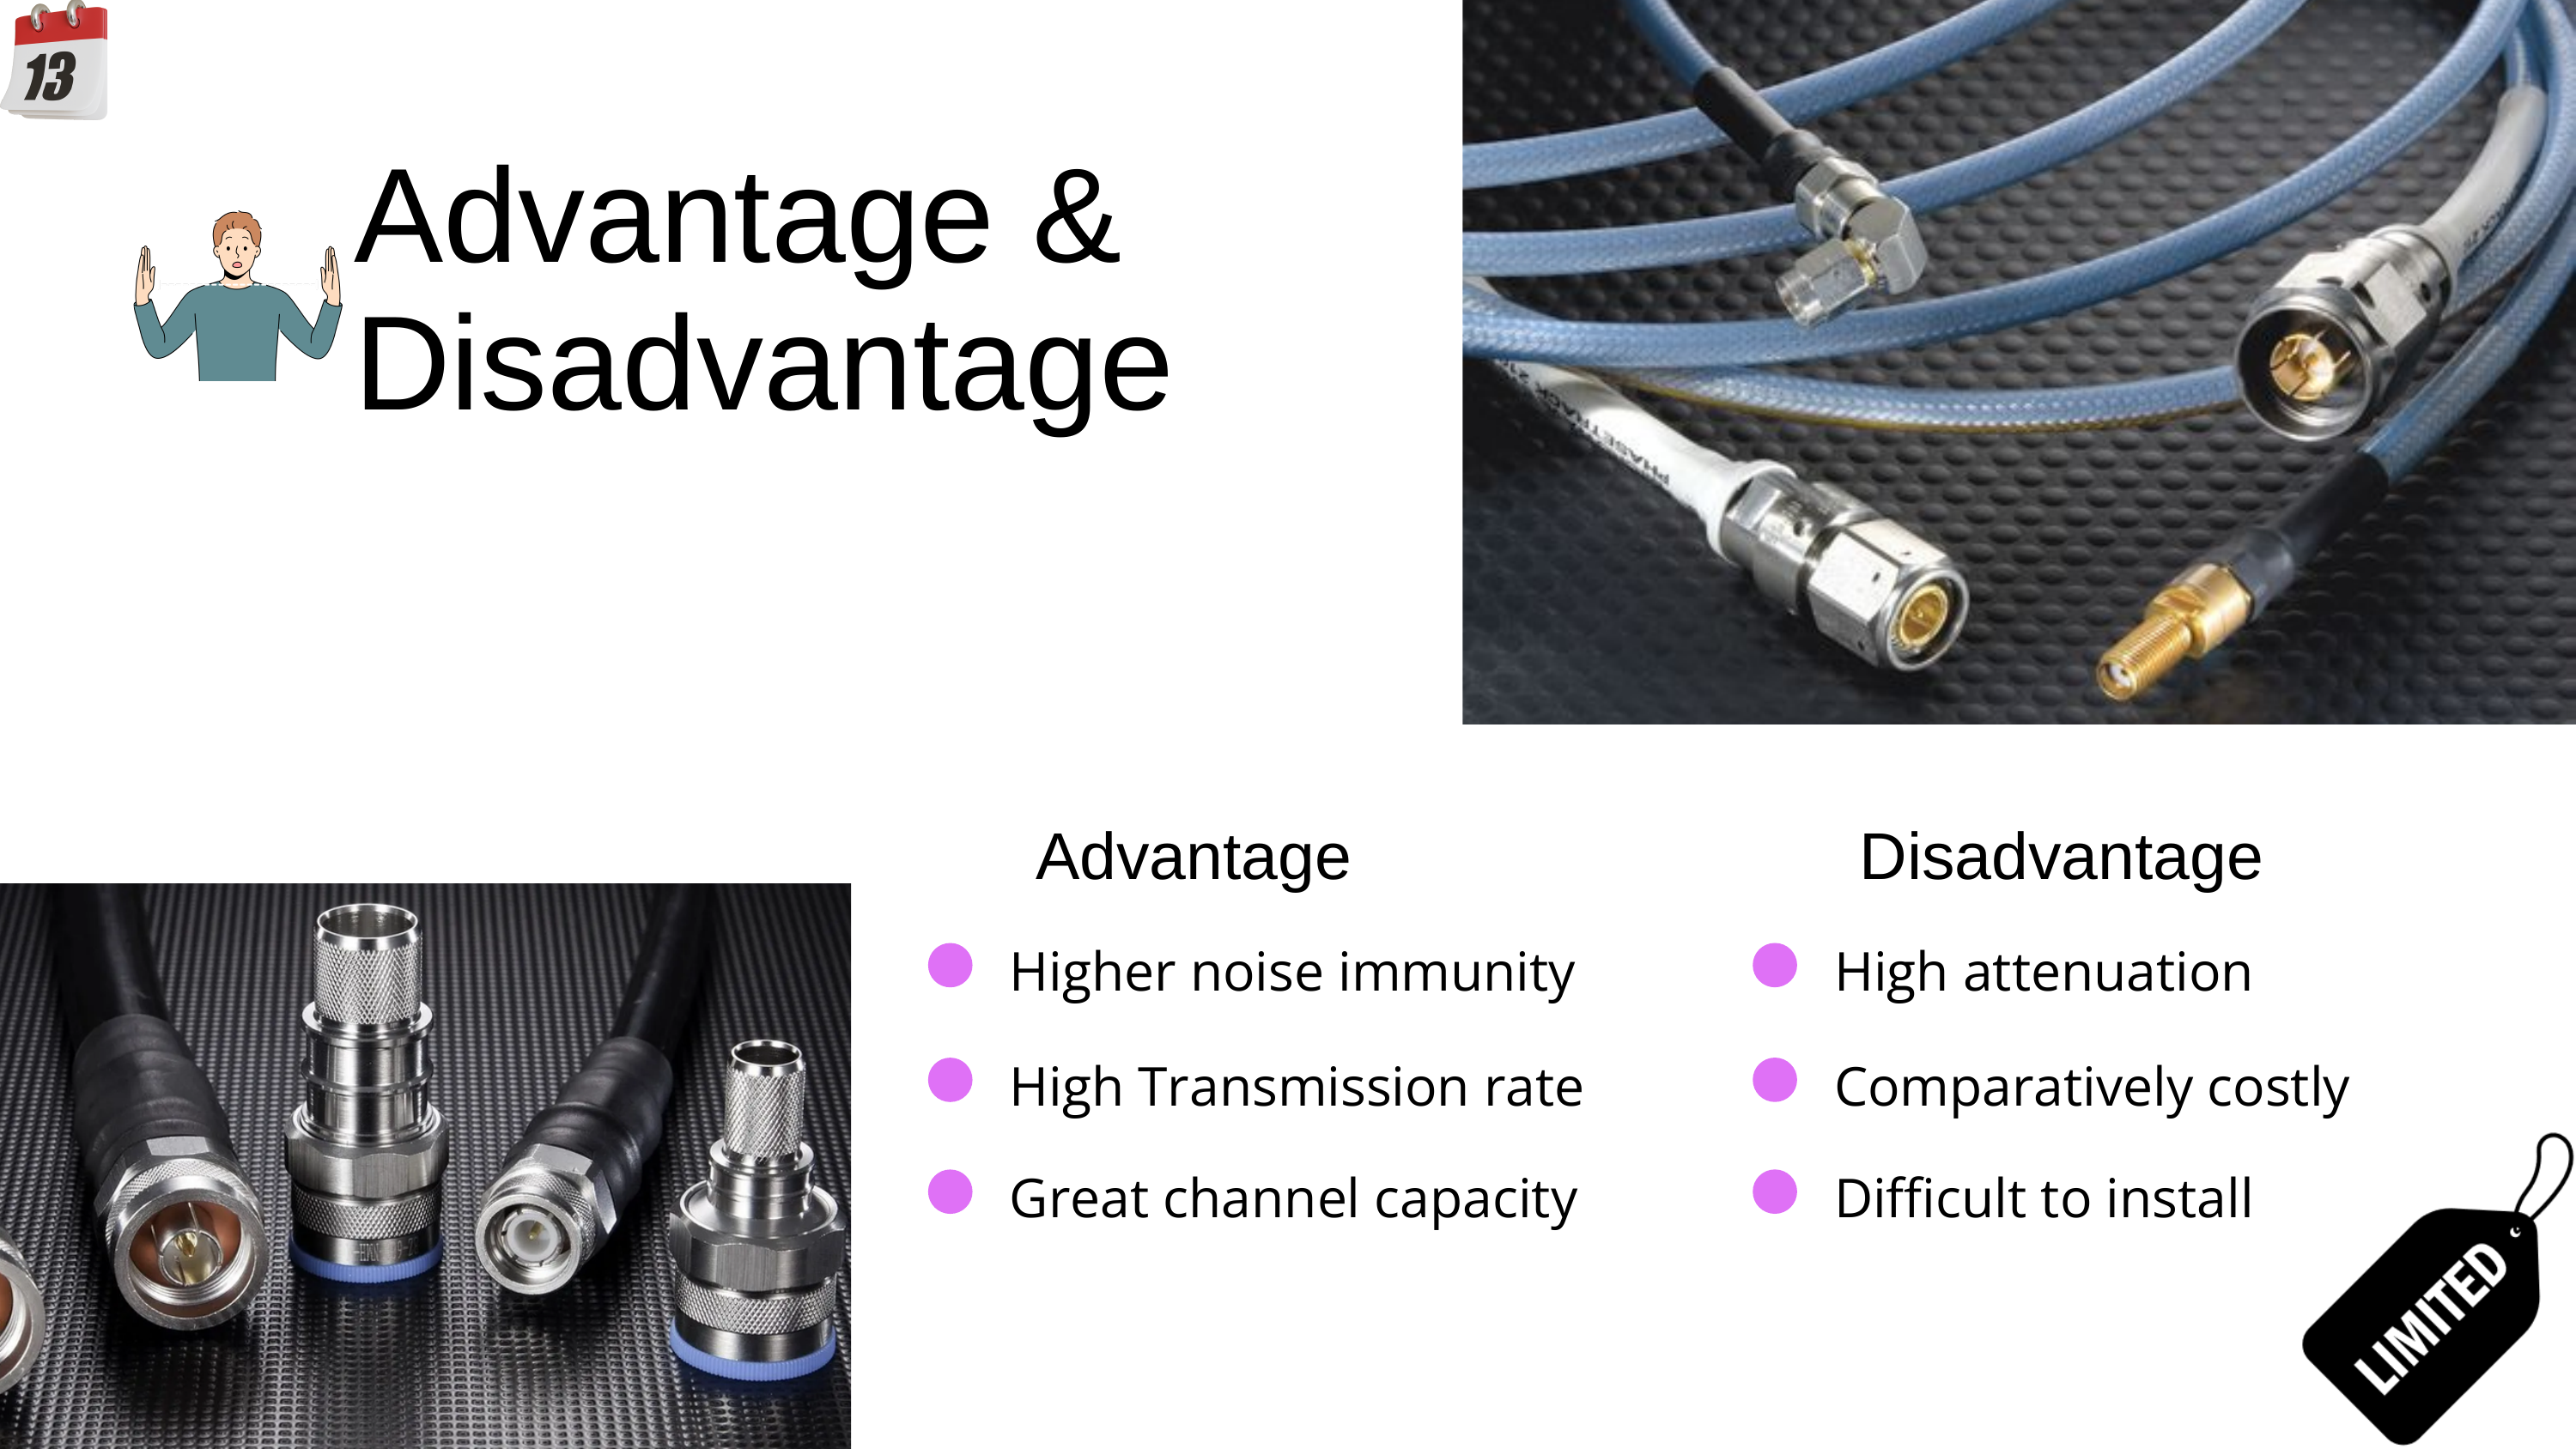

Advantage & Disadvantage

Advantage
Disadvantage
High attenuation
Higher noise immunity

Comparatively costly
High Transmission rate

Difficult to install
Great channel capacity